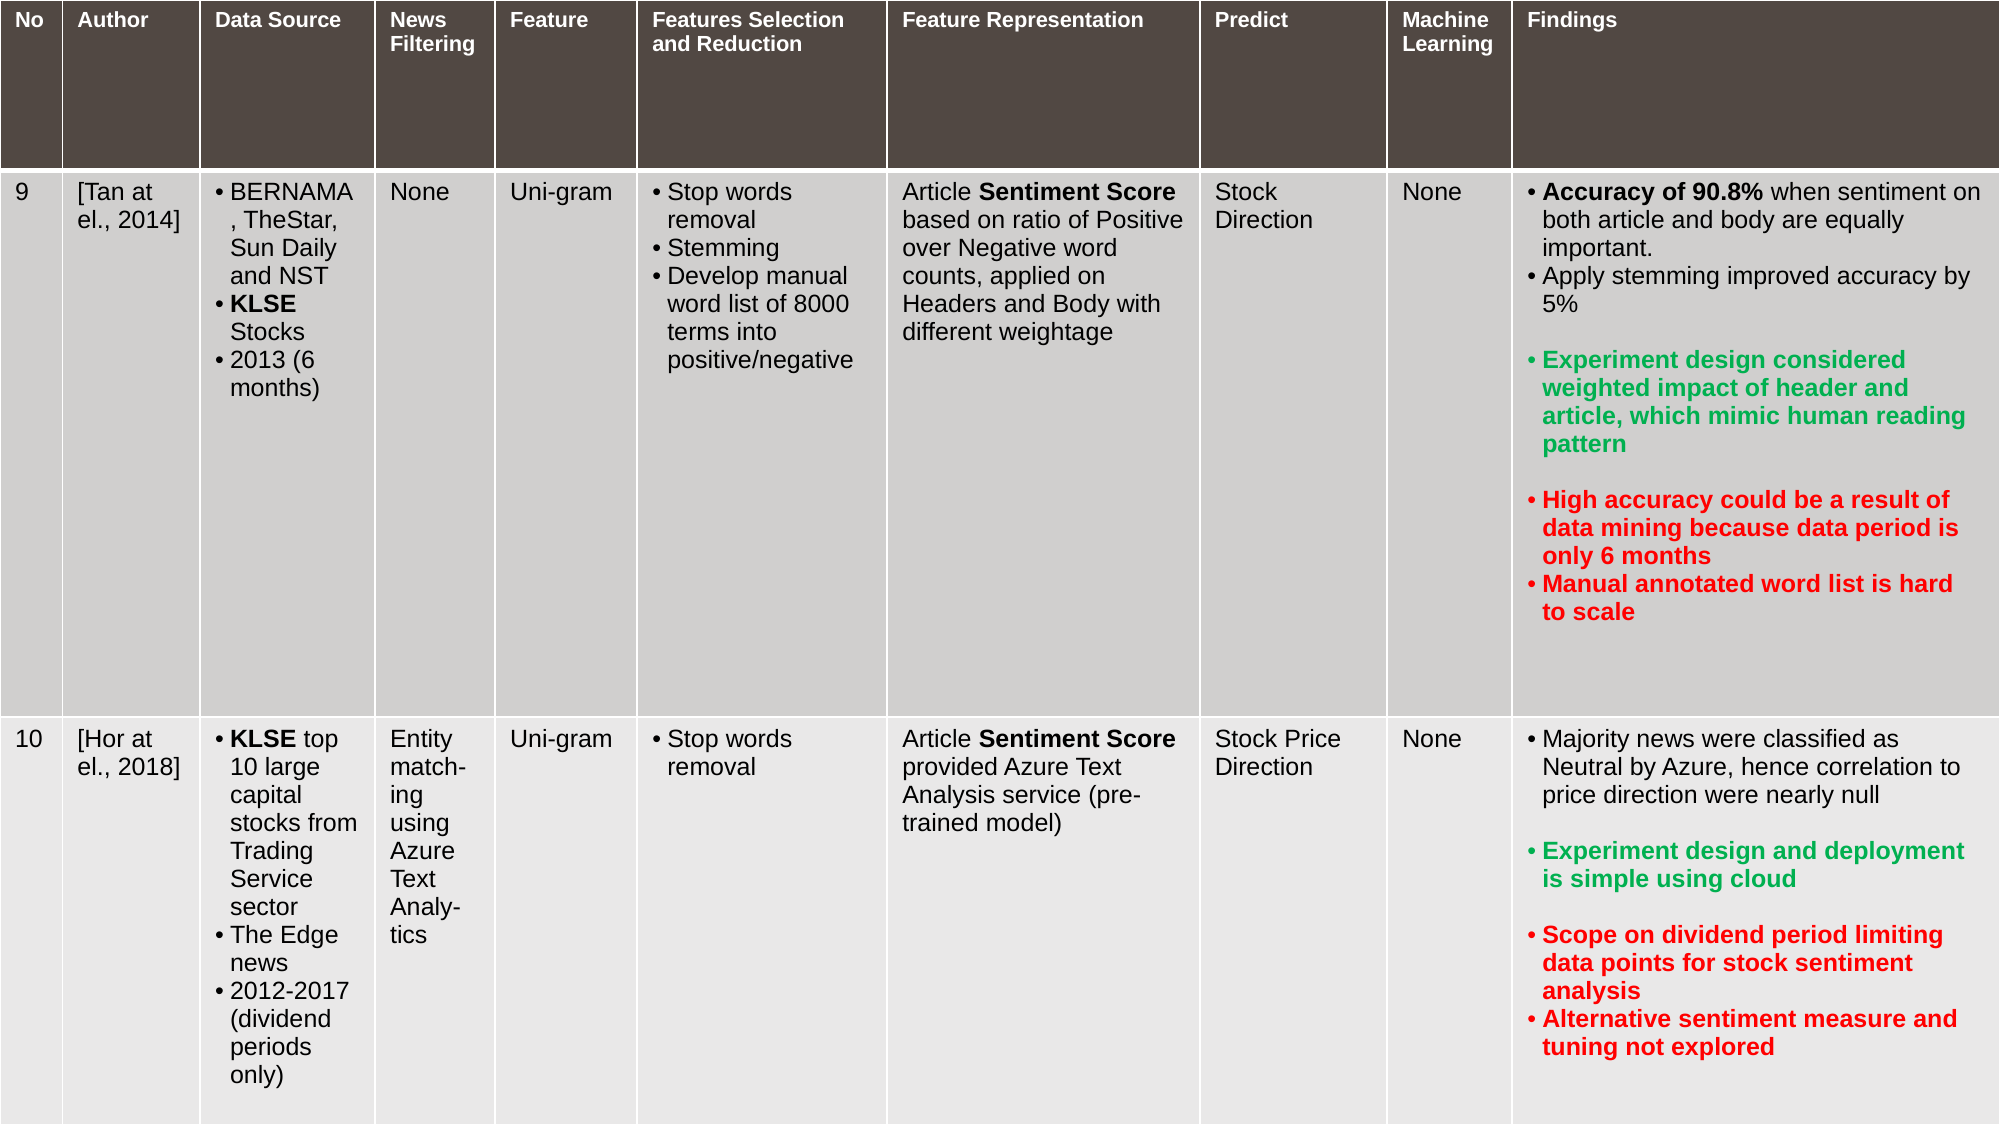

| No | Author | Data Source | News Filtering | Feature | Features Selection and Reduction | Feature Representation | Predict | Machine Learning | Findings |
| --- | --- | --- | --- | --- | --- | --- | --- | --- | --- |
| 9 | [Tan at el., 2014] | BERNAMA, TheStar, Sun Daily and NST KLSE Stocks 2013 (6 months) | None | Uni-gram | Stop words removal Stemming Develop manual word list of 8000 terms into positive/negative | Article Sentiment Score based on ratio of Positive over Negative word counts, applied on Headers and Body with different weightage | Stock Direction | None | Accuracy of 90.8% when sentiment on both article and body are equally important. Apply stemming improved accuracy by 5% Experiment design considered weighted impact of header and article, which mimic human reading pattern High accuracy could be a result of data mining because data period is only 6 months Manual annotated word list is hard to scale |
| 10 | [Hor at el., 2018] | KLSE top 10 large capital stocks from Trading Service sector The Edge news 2012-2017 (dividend periods only) | Entity match-ing using Azure Text Analy-tics | Uni-gram | Stop words removal | Article Sentiment Score provided Azure Text Analysis service (pre-trained model) | Stock Price Direction | None | Majority news were classified as Neutral by Azure, hence correlation to price direction were nearly null Experiment design and deployment is simple using cloud Scope on dividend period limiting data points for stock sentiment analysis Alternative sentiment measure and tuning not explored |